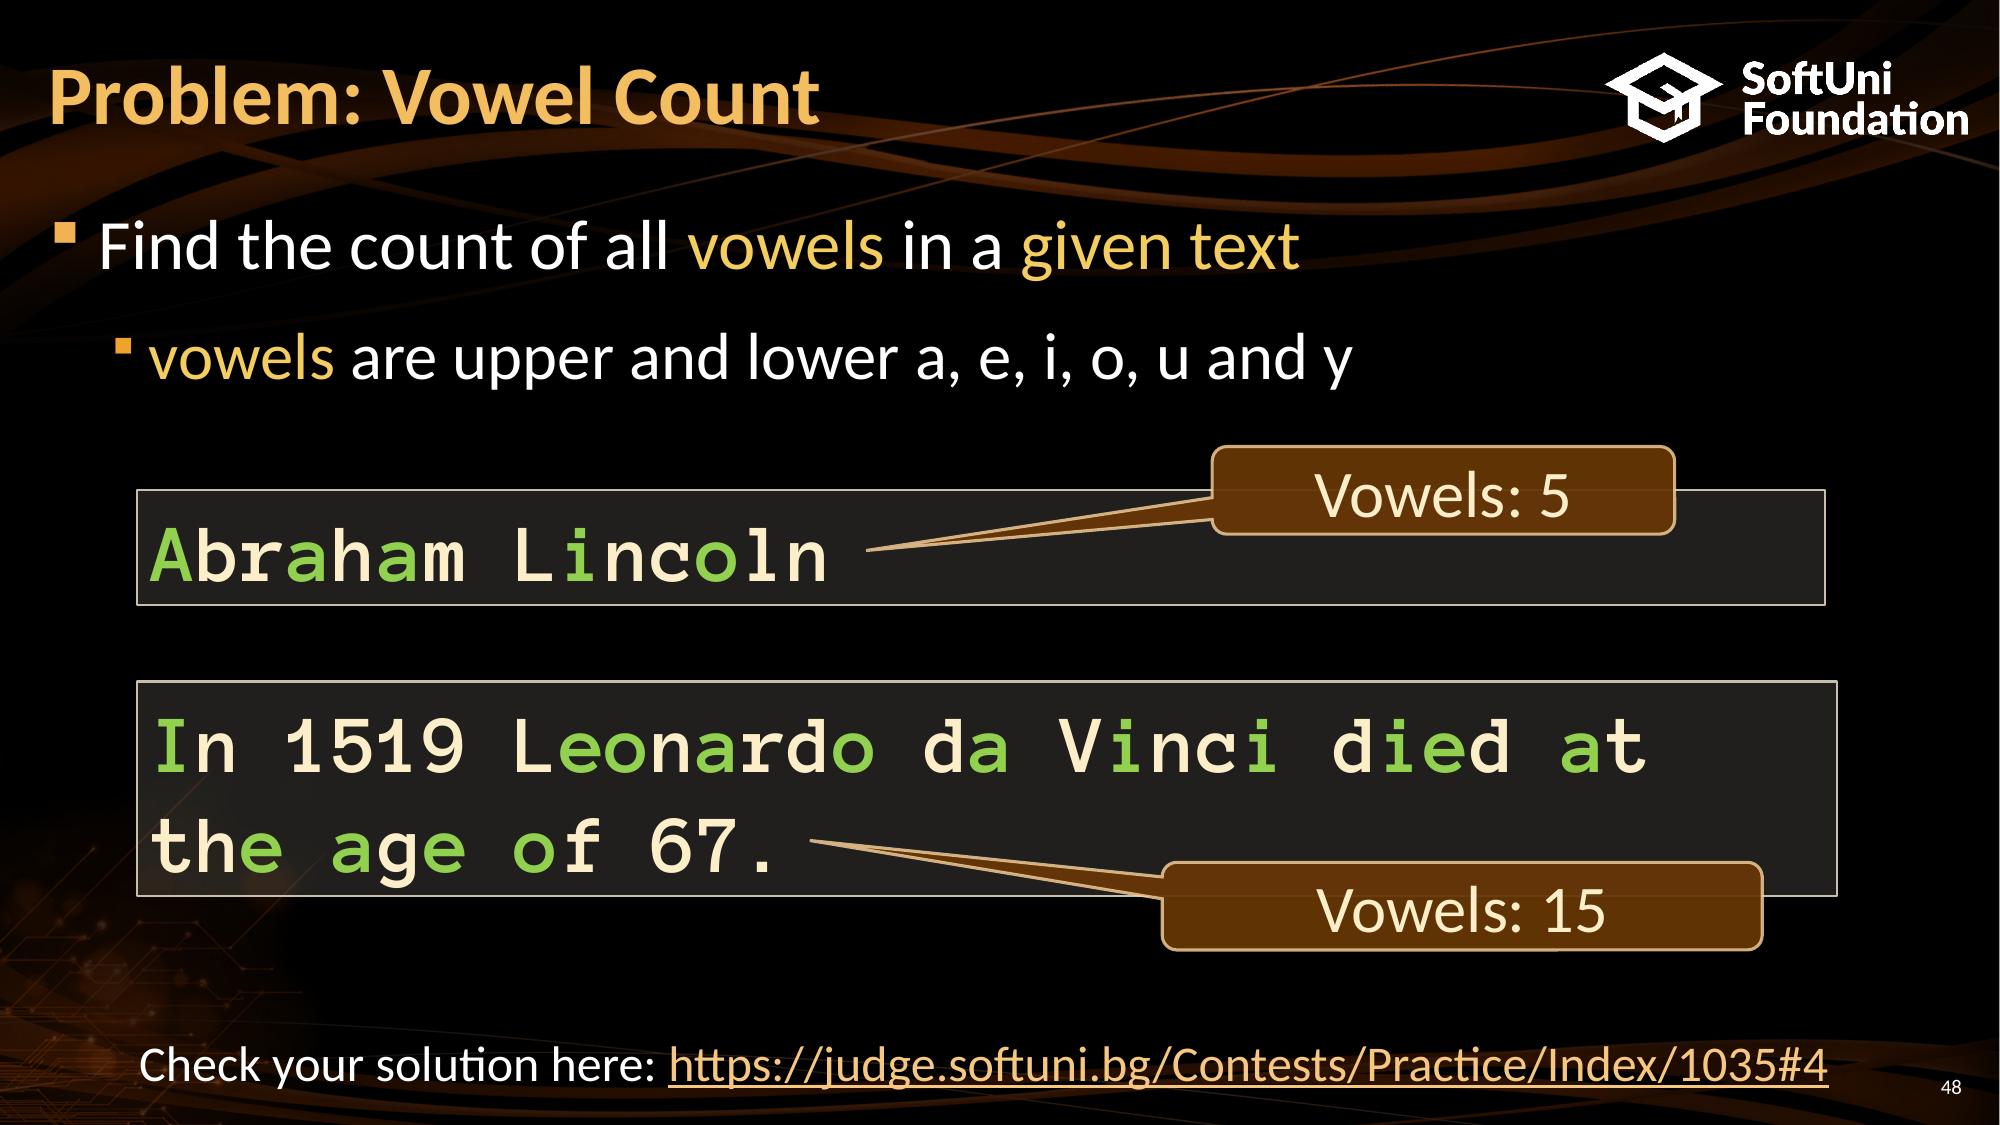

# Problem: Vowel Count
Find the count of all vowels in a given text
vowels are upper and lower a, e, i, o, u and y
Vowels: 5
Abraham Lincoln
In 1519 Leonardo da Vinci died at the age of 67.
Vowels: 15
Check your solution here: https://judge.softuni.bg/Contests/Practice/Index/1035#4
48